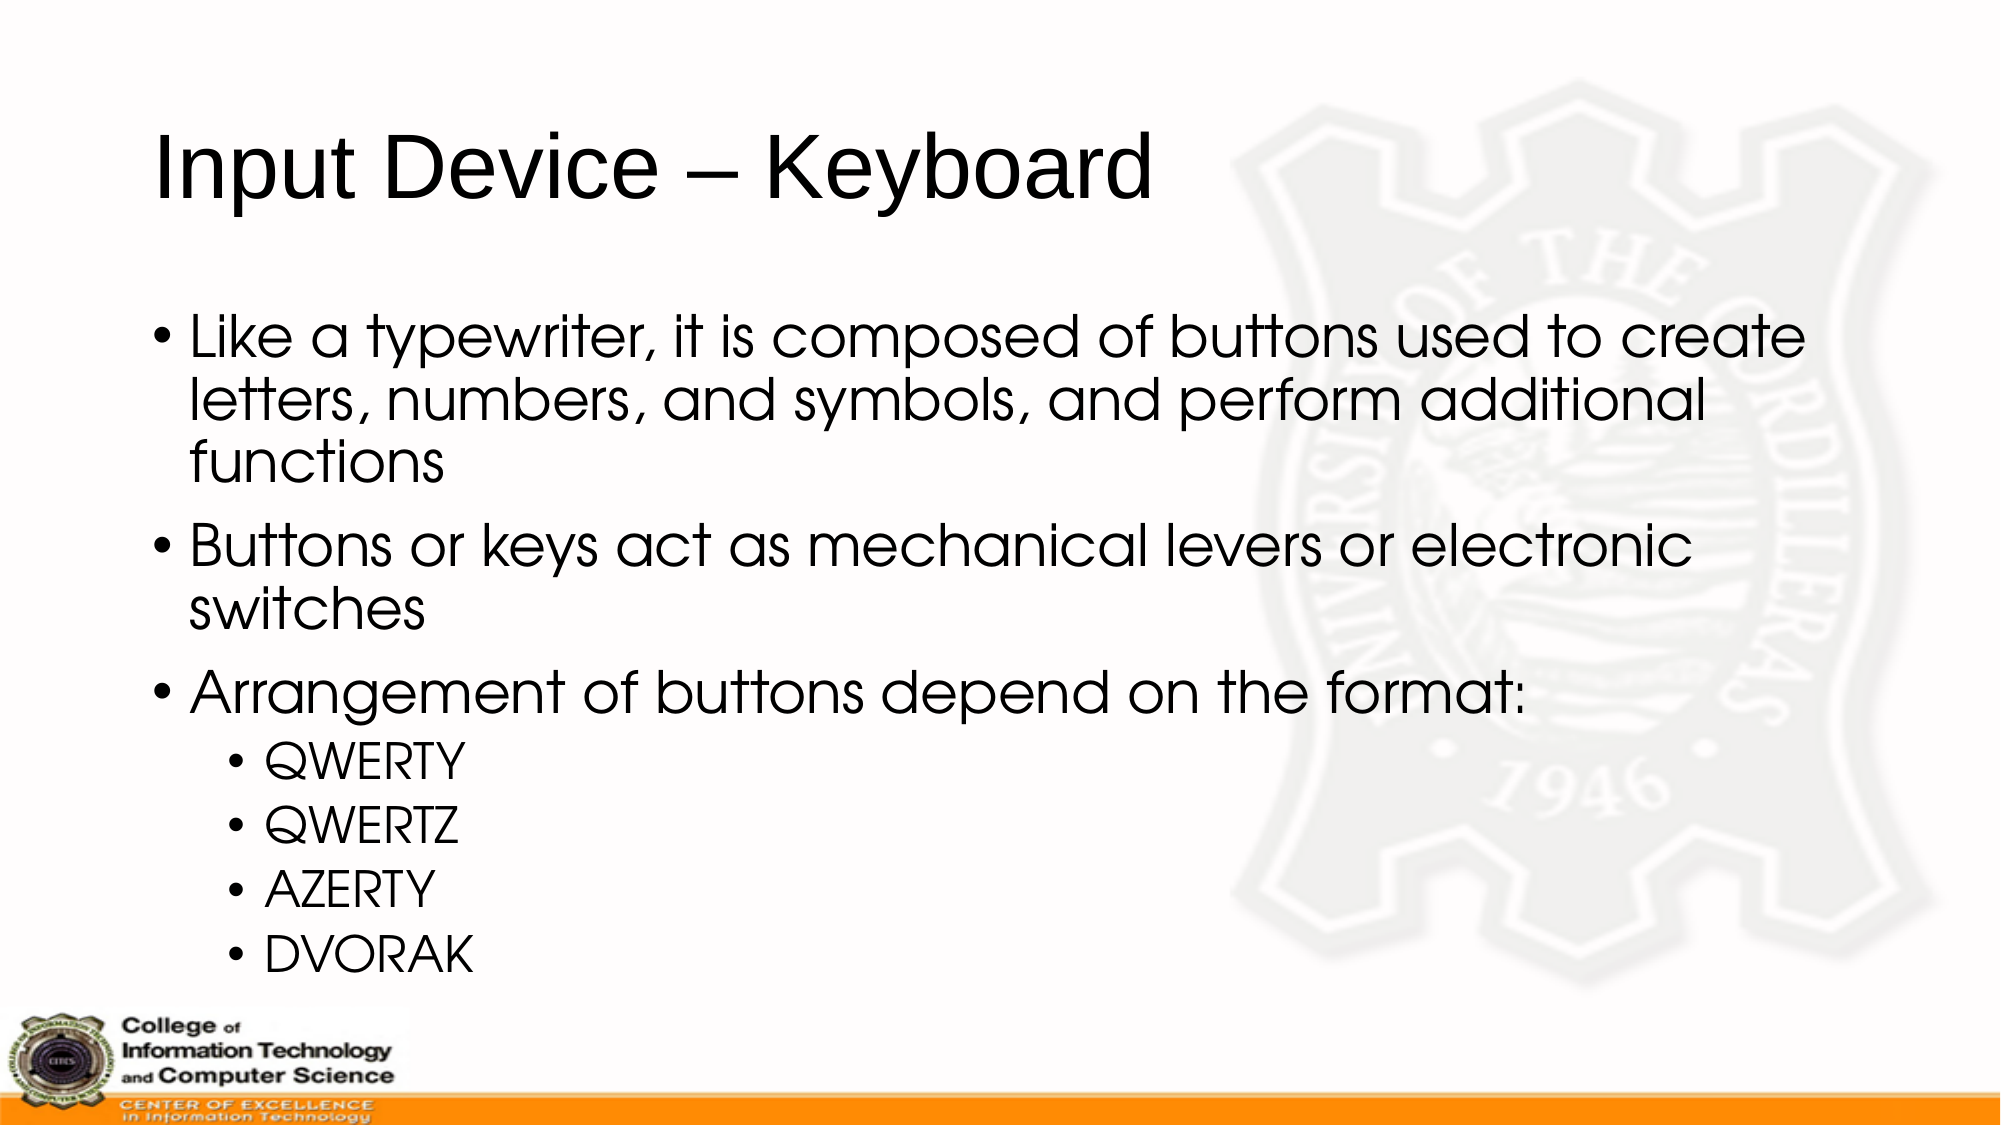

# Input Device – Keyboard
Like a typewriter, it is composed of buttons used to create letters, numbers, and symbols, and perform additional functions
Buttons or keys act as mechanical levers or electronic switches
Arrangement of buttons depend on the format:
QWERTY
QWERTZ
AZERTY
DVORAK